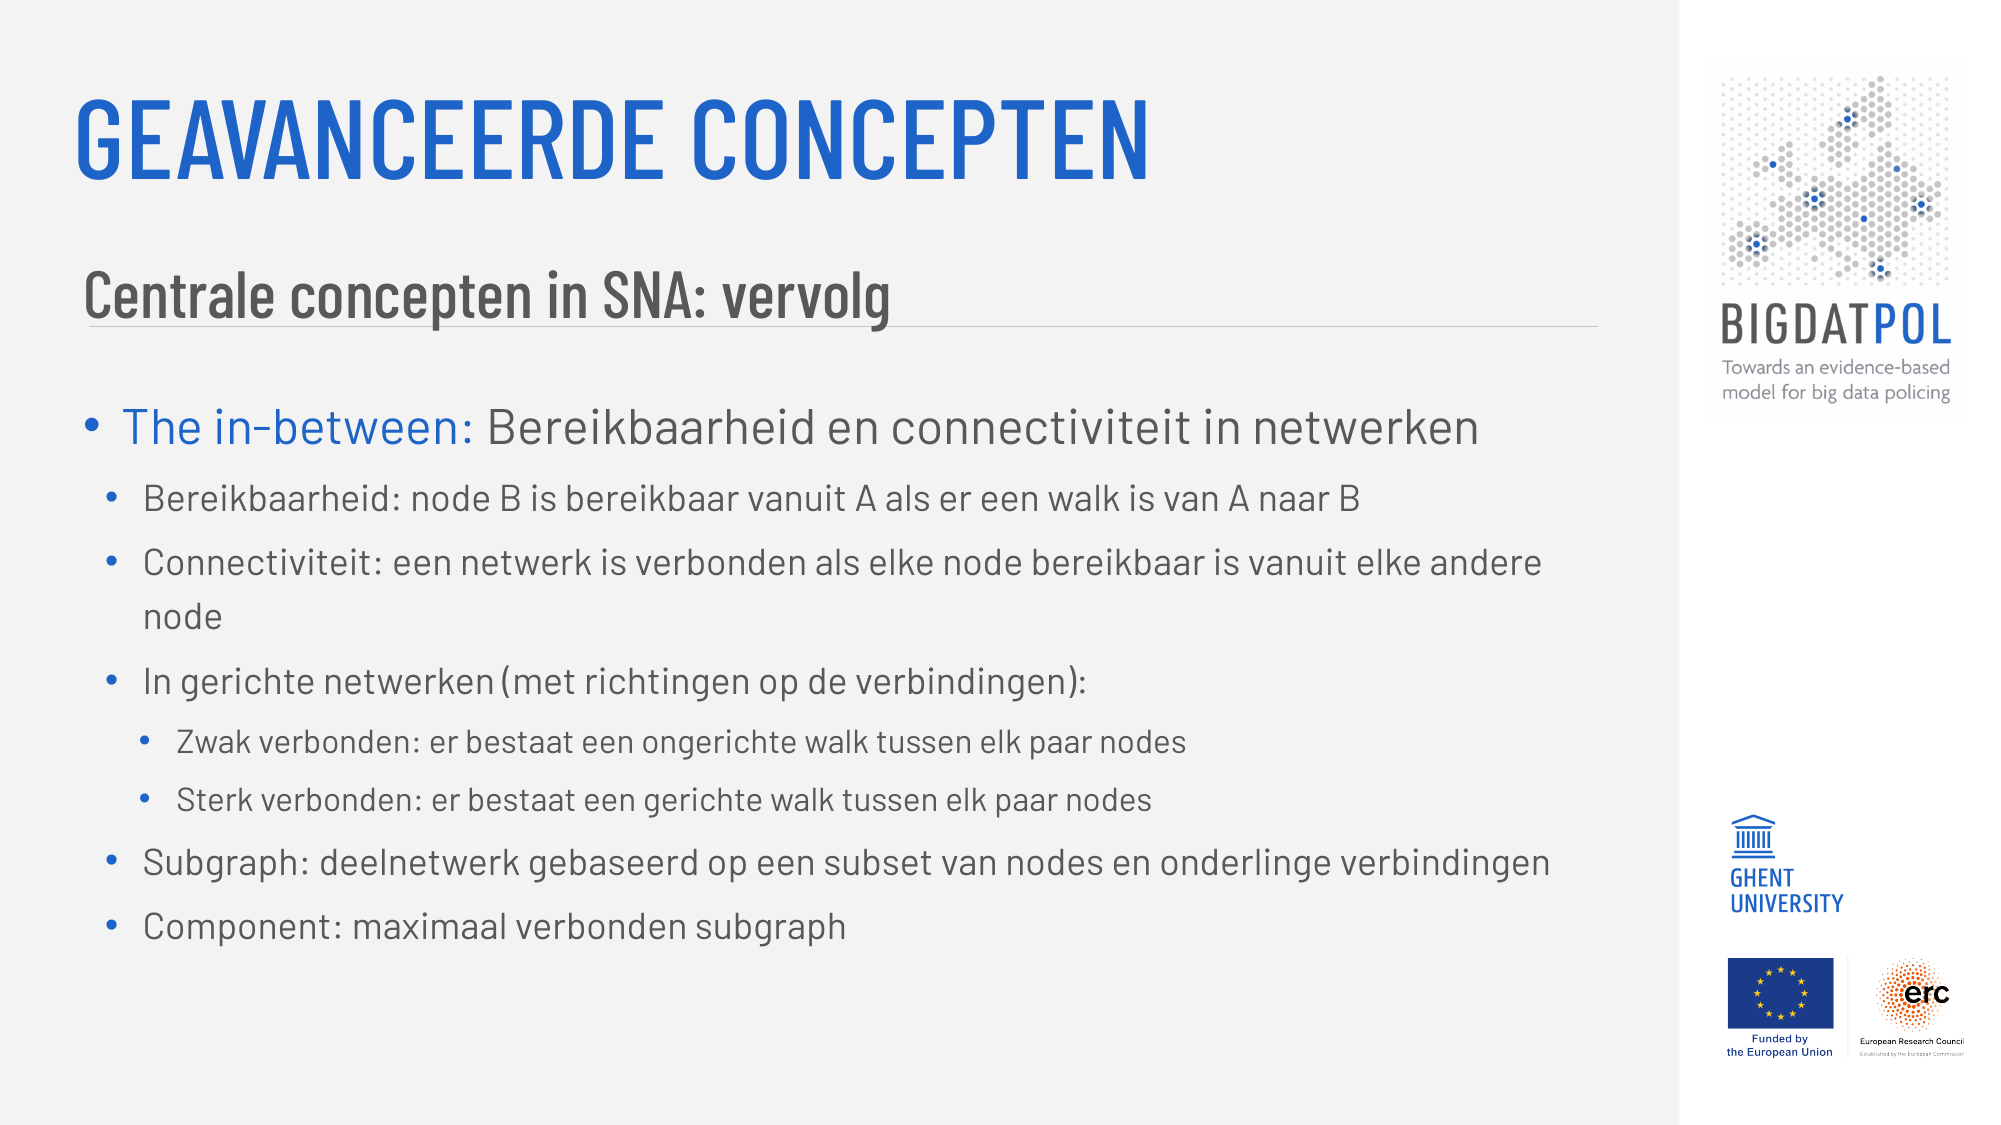

# Geavanceerde concepten
Centrale concepten in SNA: vervolg
The in-between: Bereikbaarheid en connectiviteit in netwerken
Bereikbaarheid: node B is bereikbaar vanuit A als er een walk is van A naar B
Connectiviteit: een netwerk is verbonden als elke node bereikbaar is vanuit elke andere node
In gerichte netwerken (met richtingen op de verbindingen):
Zwak verbonden: er bestaat een ongerichte walk tussen elk paar nodes
Sterk verbonden: er bestaat een gerichte walk tussen elk paar nodes
Subgraph: deelnetwerk gebaseerd op een subset van nodes en onderlinge verbindingen
Component: maximaal verbonden subgraph